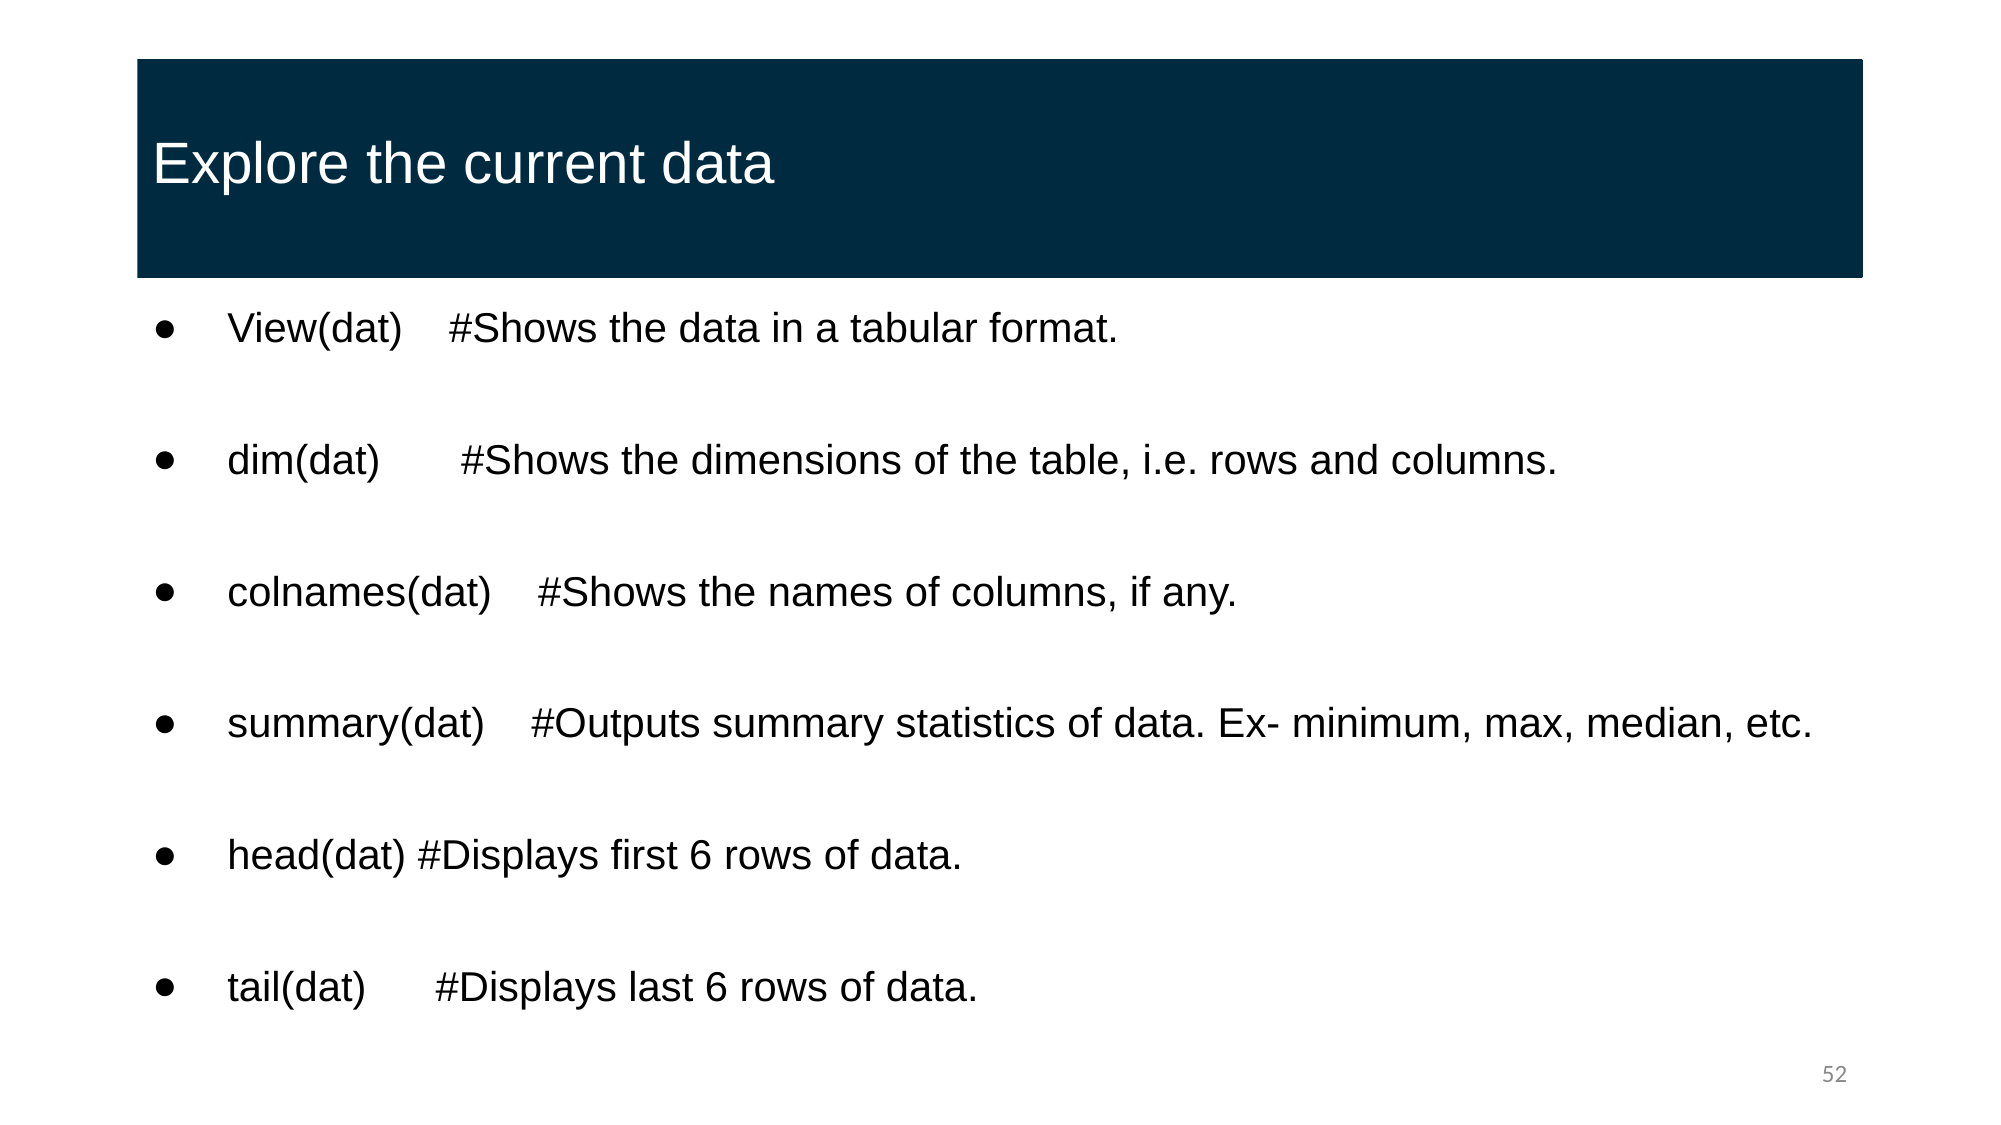

# Explore the current data
View(dat)    #Shows the data in a tabular format.

dim(dat)       #Shows the dimensions of the table, i.e. rows and columns.

colnames(dat)    #Shows the names of columns, if any.

summary(dat)    #Outputs summary statistics of data. Ex- minimum, max, median, etc.

head(dat) #Displays first 6 rows of data.

tail(dat)      #Displays last 6 rows of data.

52